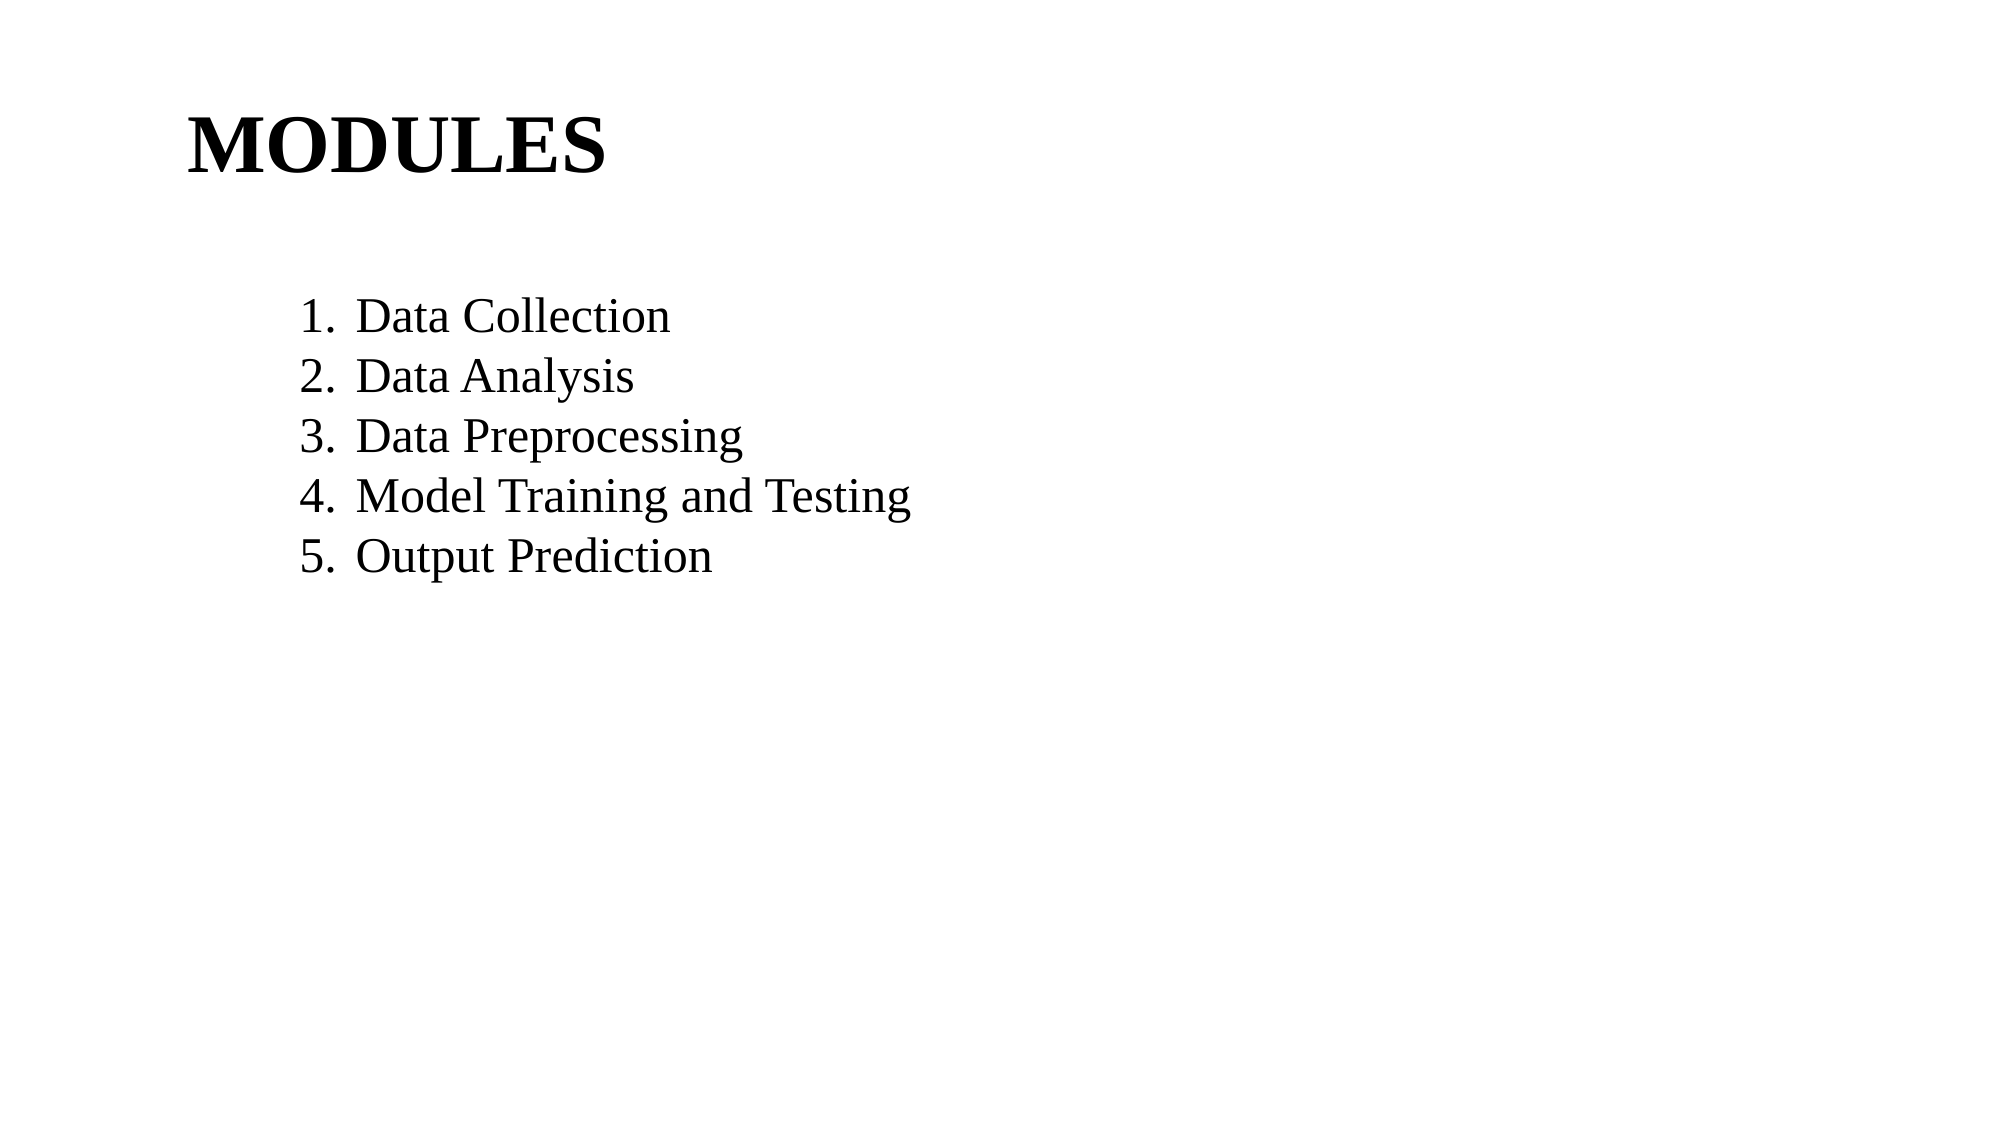

MODULES
Data Collection
Data Analysis
Data Preprocessing
Model Training and Testing
Output Prediction